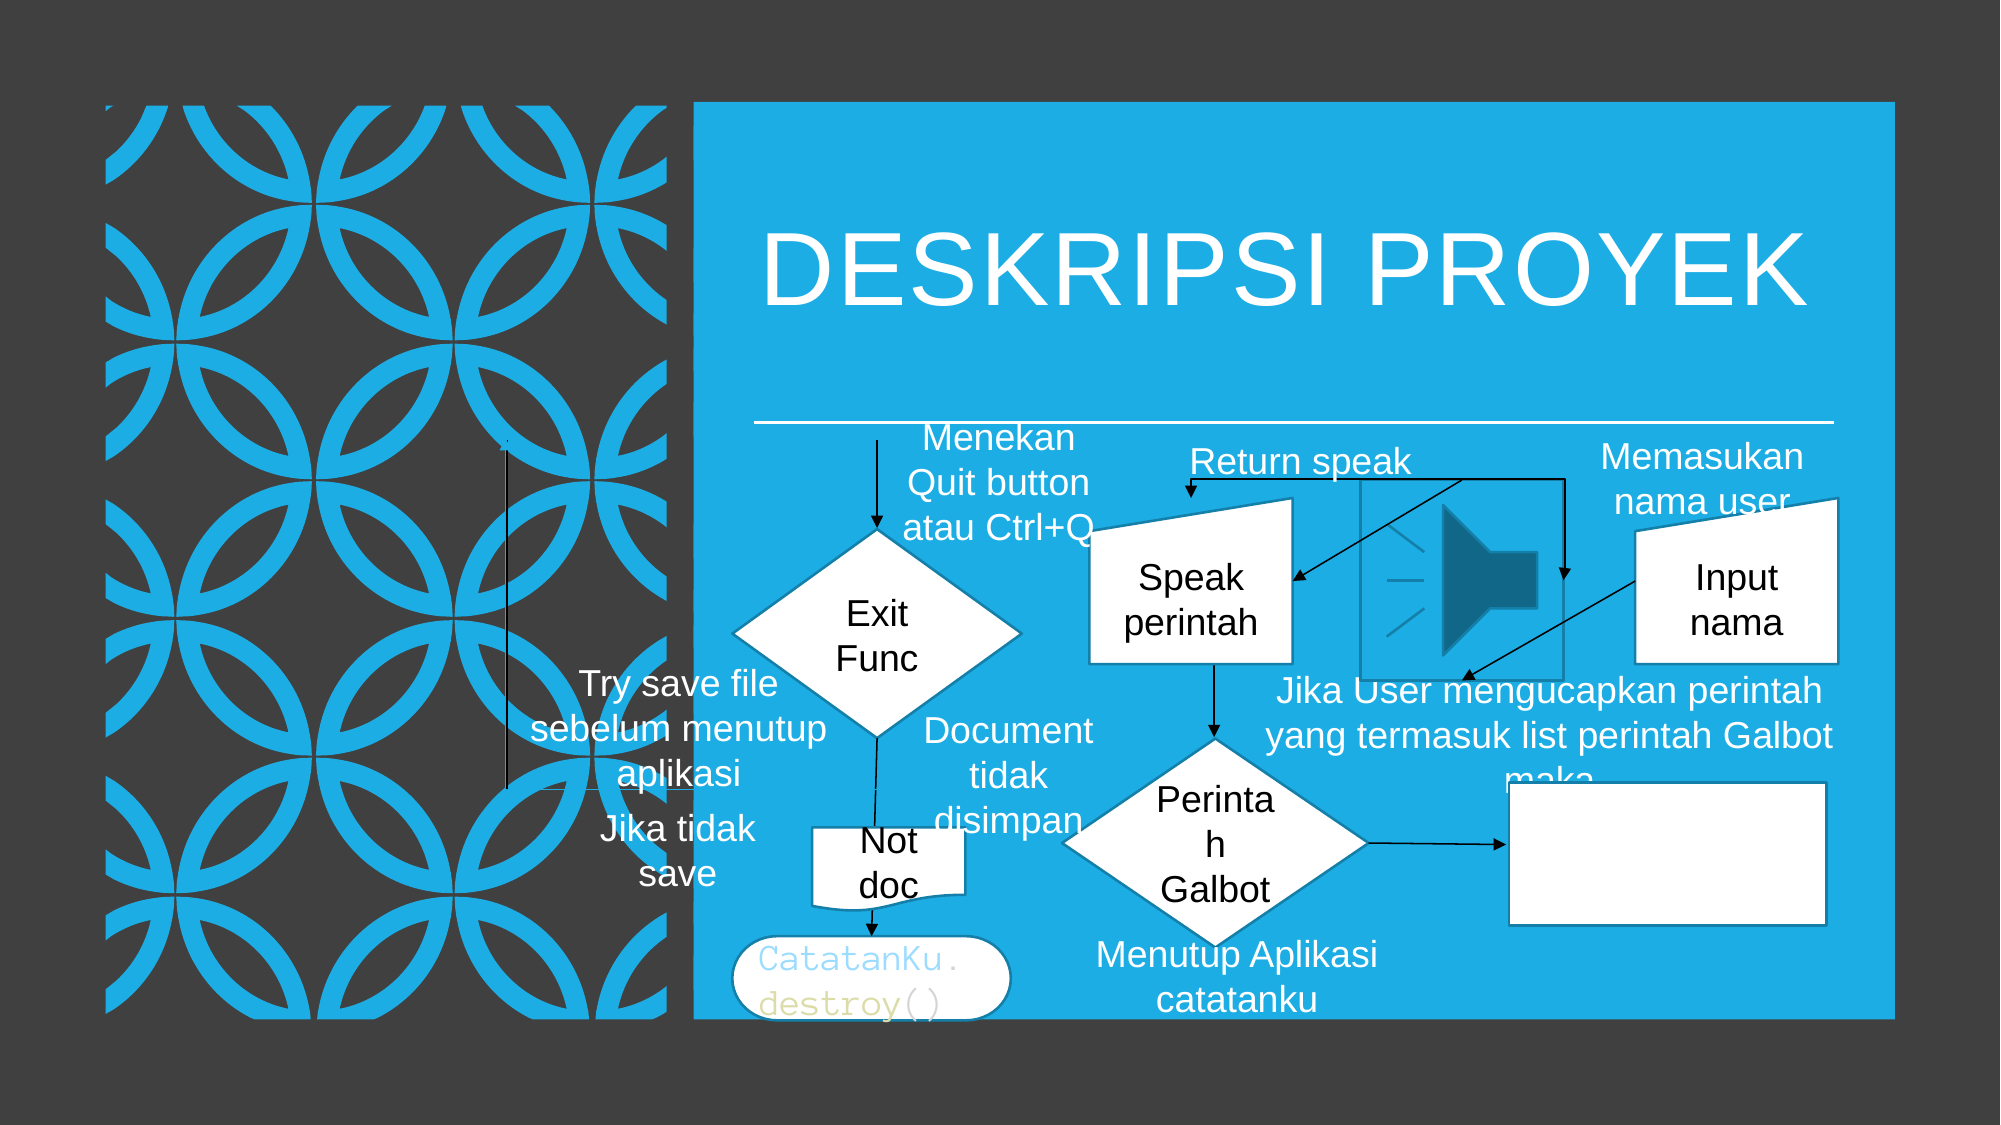

# DESKRIPSI PROYEK

Memasukan nama user
Return speak
Menekan Quit button atau Ctrl+Q

Speak perintah
Input nama
Exit Func
Try save file sebelum menutup aplikasi
Jika User mengucapkan perintah yang termasuk list perintah Galbot maka
Document tidak disimpan
Perintah Galbot
Jika tidak save

Not doc
Menutup Aplikasi catatanku
CatatanKu.destroy()